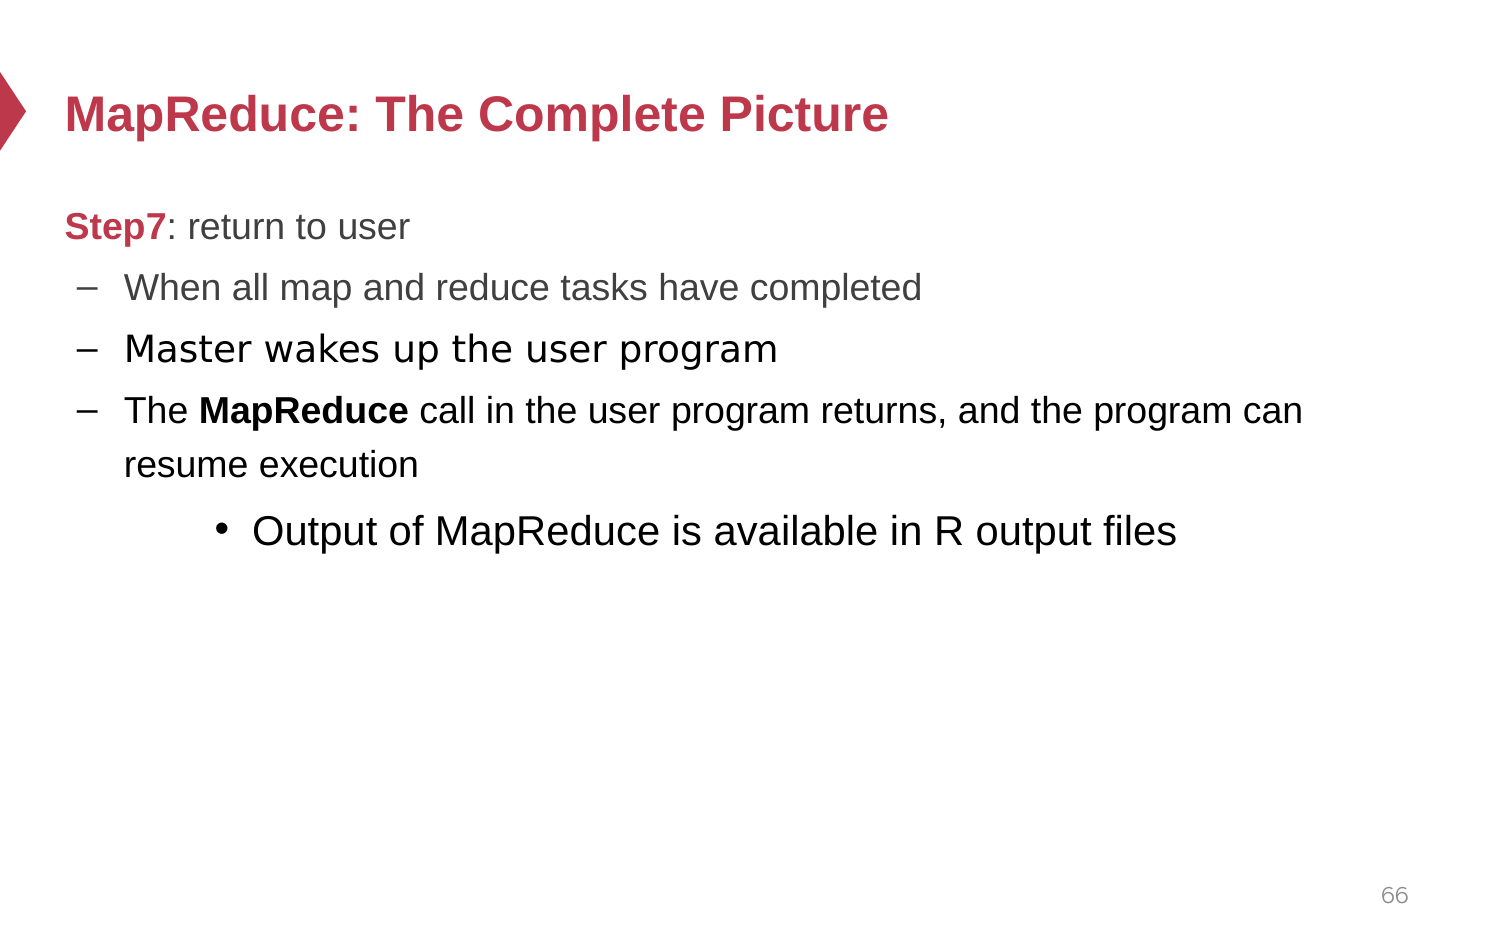

# MapReduce: The Complete Picture
Step7: return to user
When all map and reduce tasks have completed
Master wakes up the user program
The MapReduce call in the user program returns, and the program can resume execution
Output of MapReduce is available in R output files
66